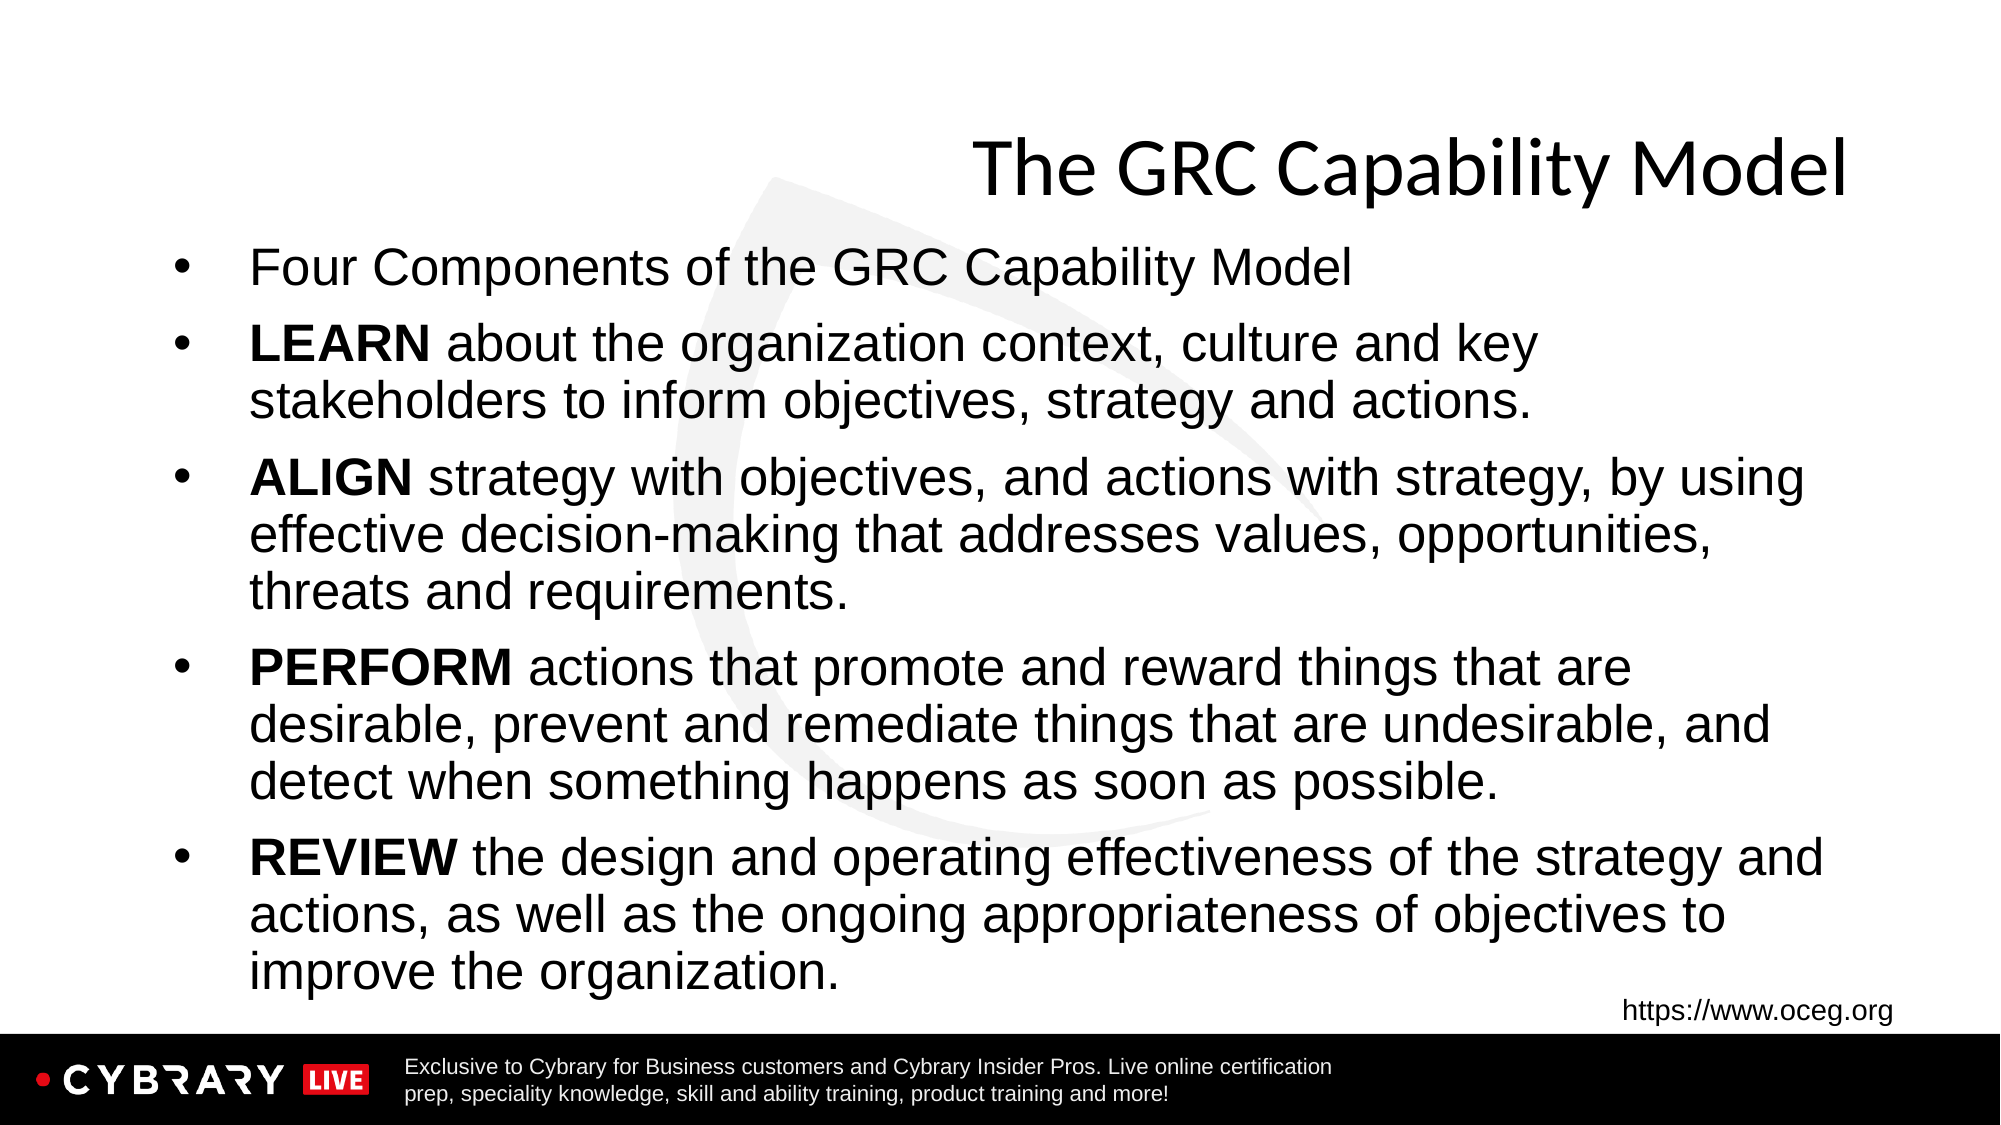

# The GRC Capability Model
Four Components of the GRC Capability Model
LEARN about the organization context, culture and key stakeholders to inform objectives, strategy and actions.
ALIGN strategy with objectives, and actions with strategy, by using effective decision-making that addresses values, opportunities, threats and requirements.
PERFORM actions that promote and reward things that are desirable, prevent and remediate things that are undesirable, and detect when something happens as soon as possible.
REVIEW the design and operating effectiveness of the strategy and actions, as well as the ongoing appropriateness of objectives to improve the organization.
https://www.oceg.org